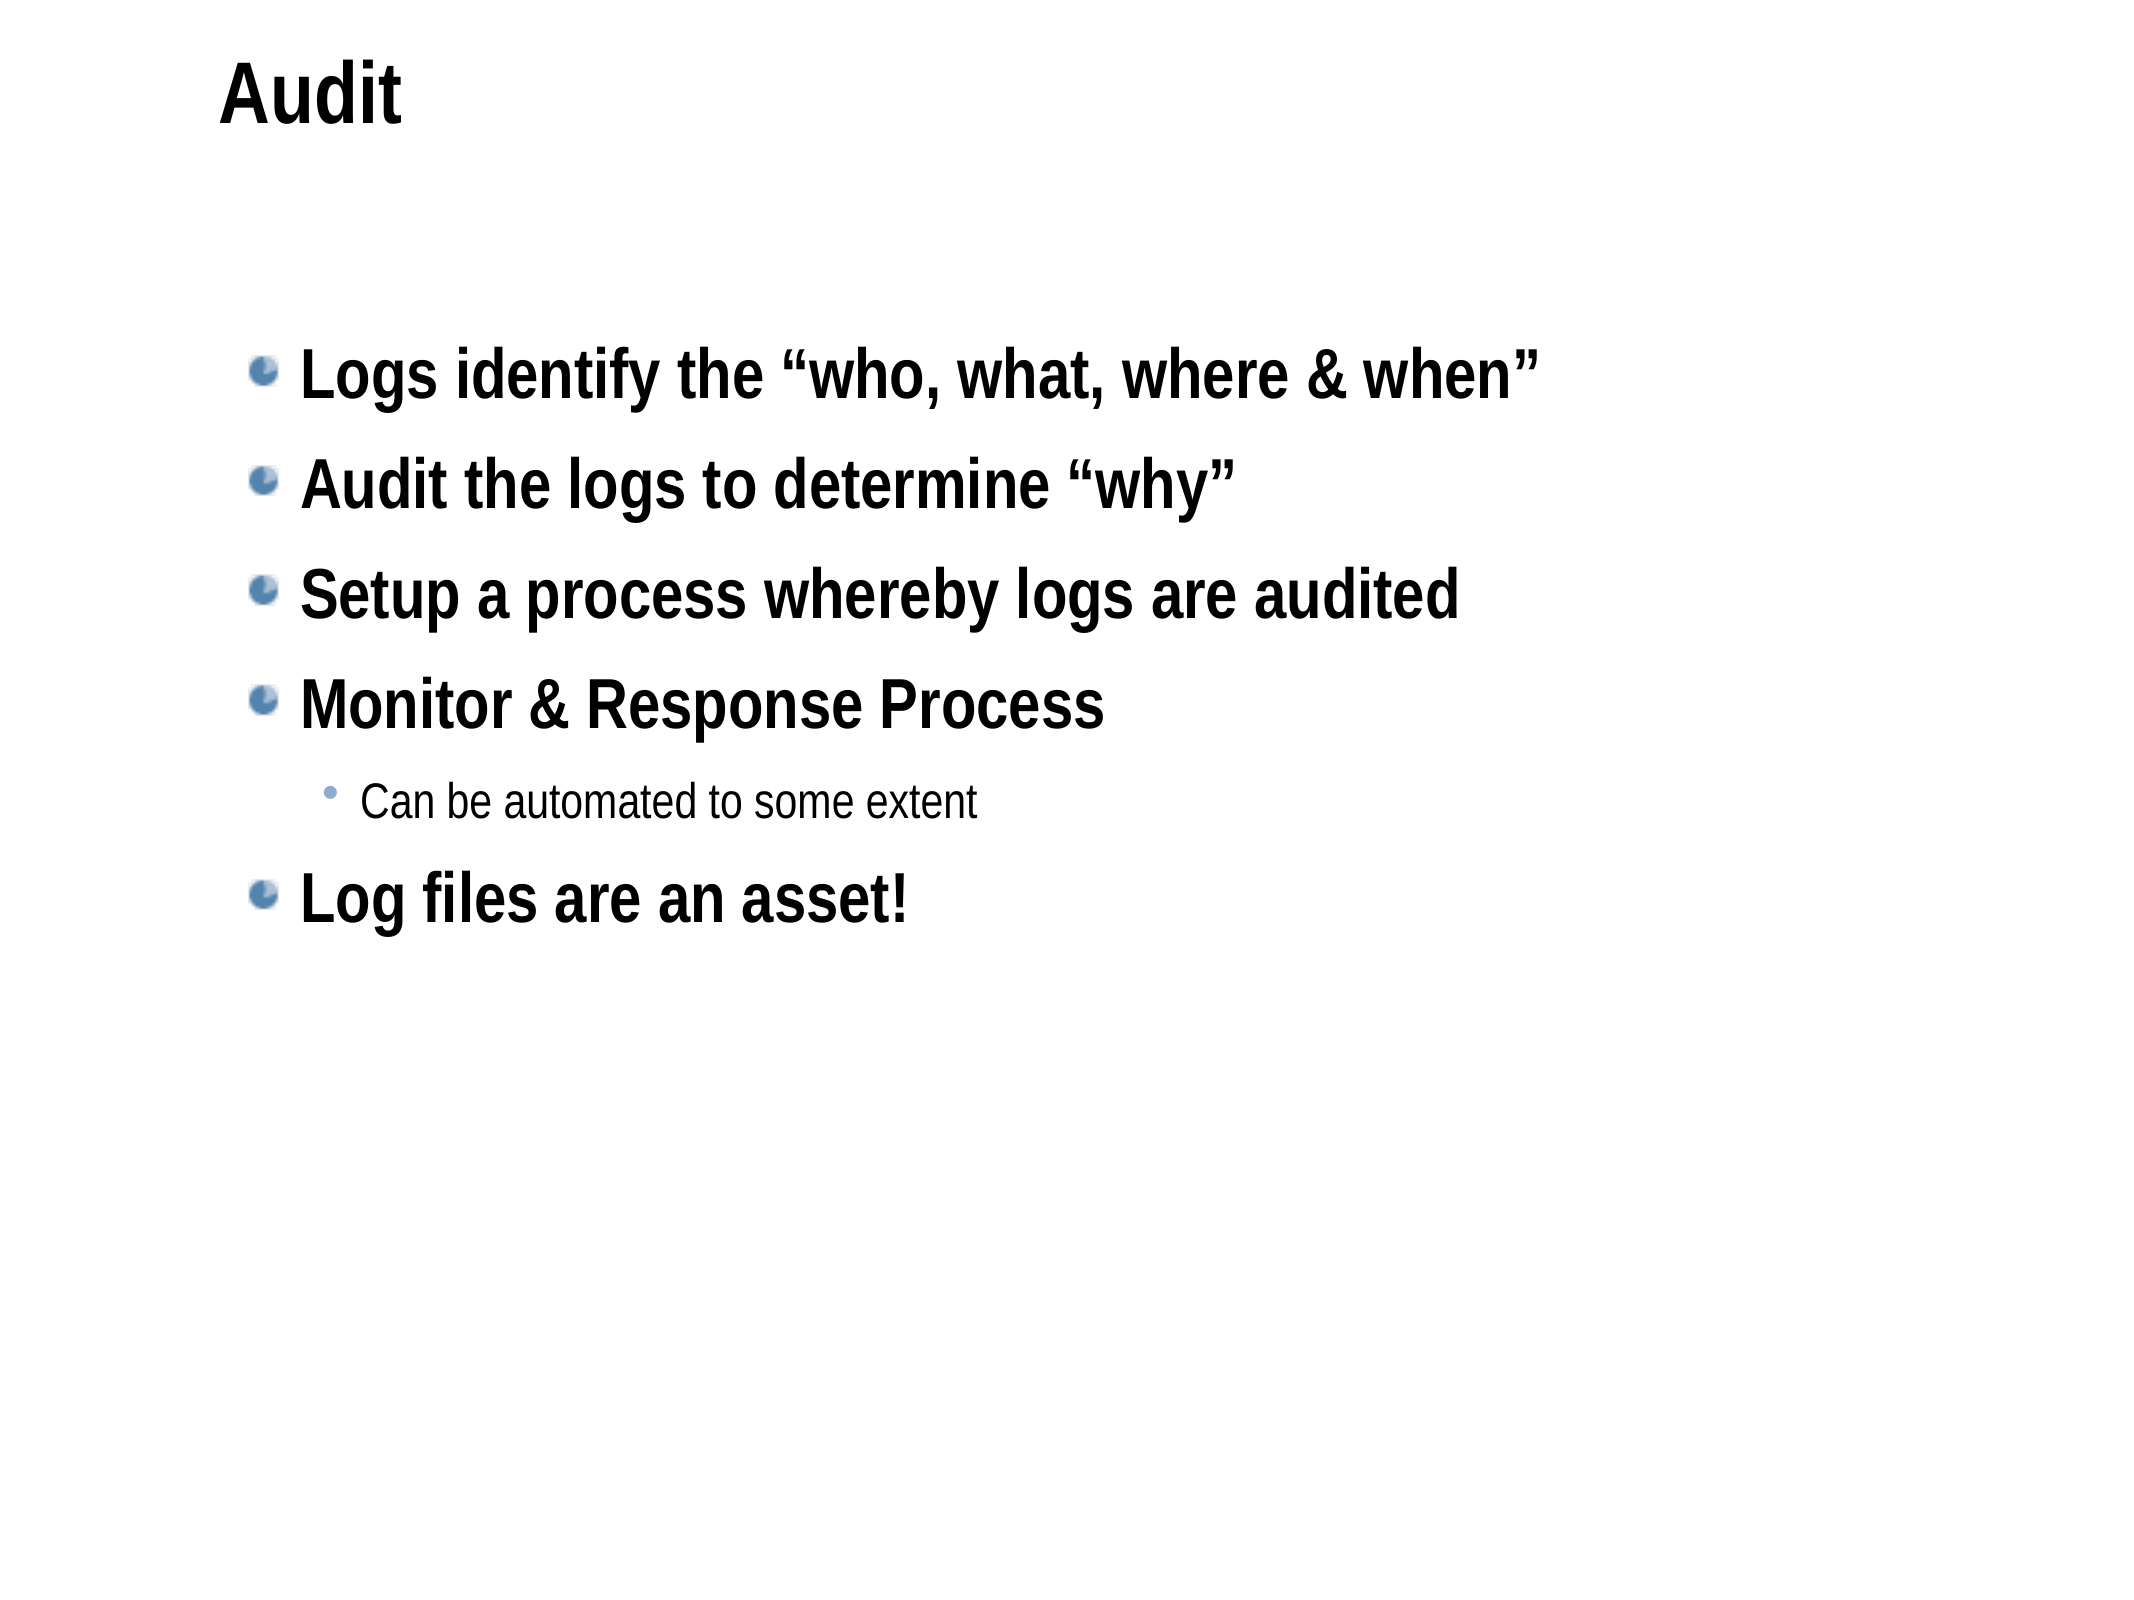

Audit
Logs identify the “who, what, where & when”
Audit the logs to determine “why”
Setup a process whereby logs are audited
Monitor & Response Process
Can be automated to some extent
Log files are an asset!